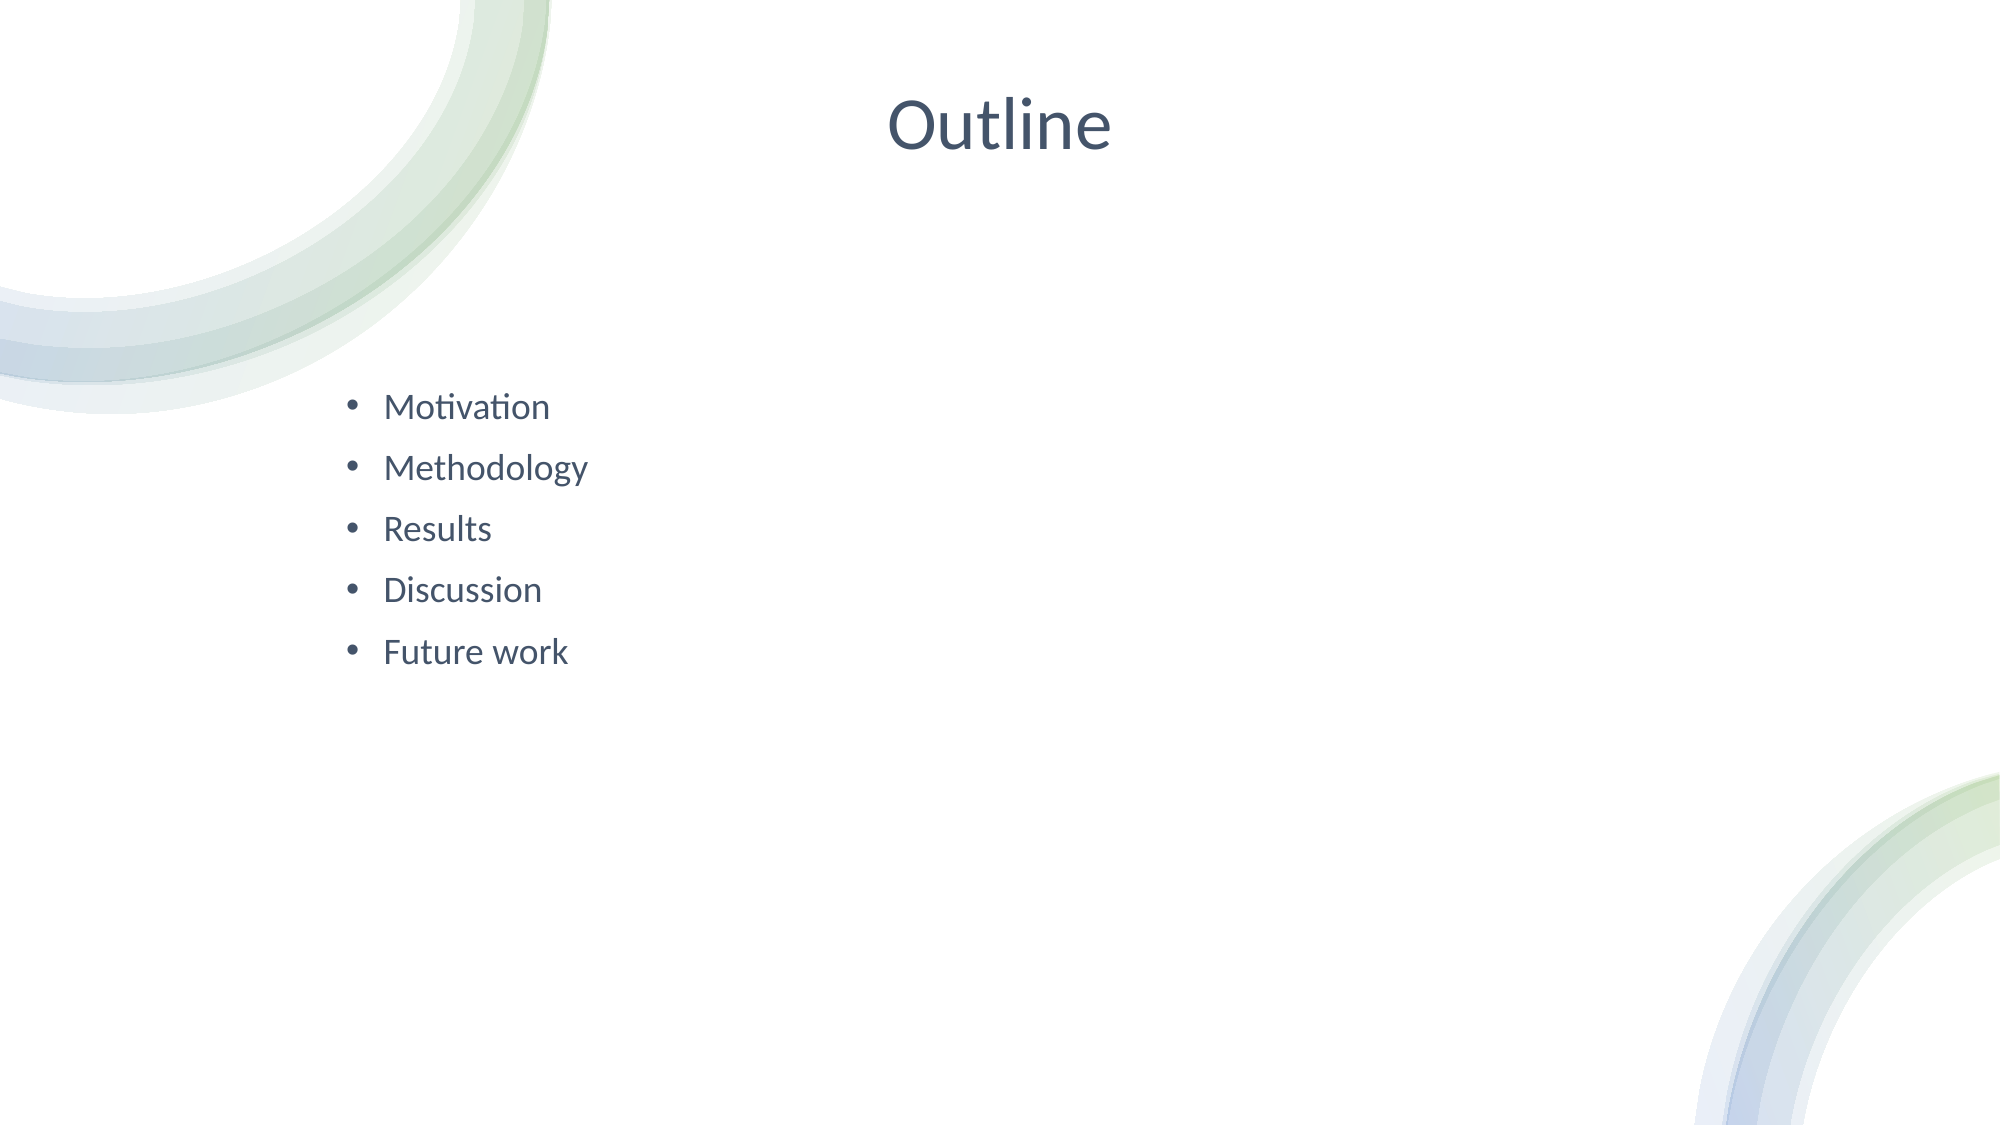

# Outline
Motivation
Methodology
Results
Discussion
Future work